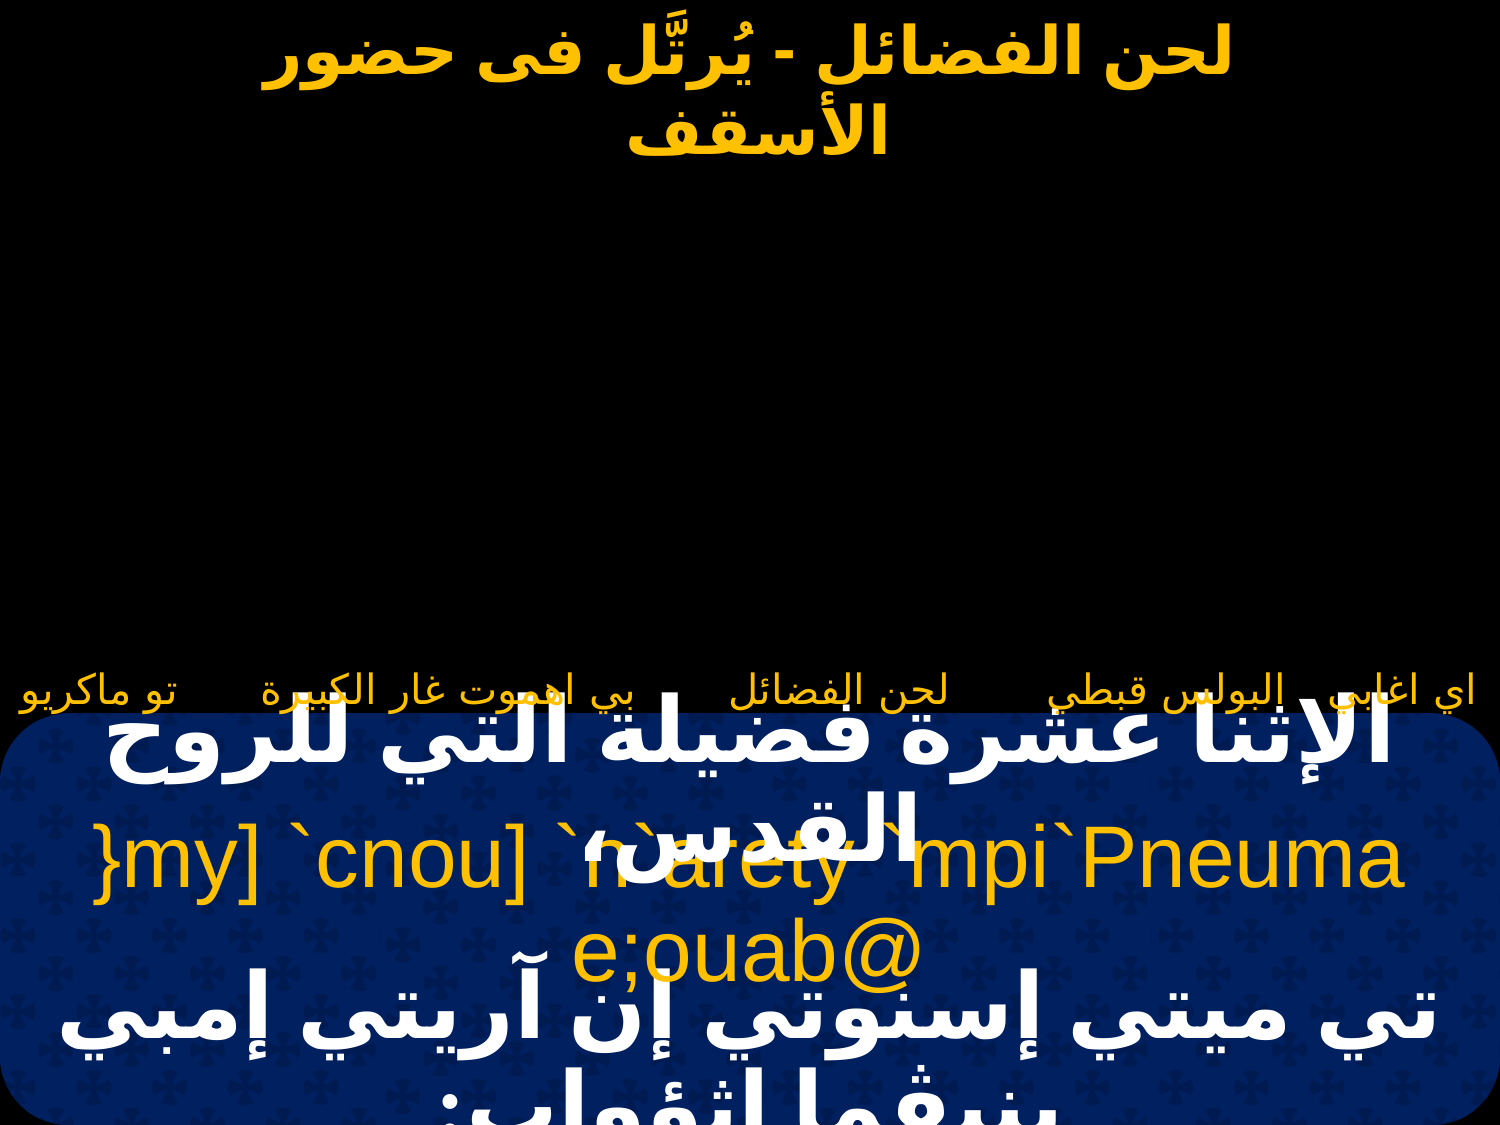

# لحن الفضائل
تو ماكريو
بي اهموت غار الكبيرة
لحن الفضائل
البولس قبطي
اي اغابي
الإثنا عشرة فضيلة التي للروح القدس،
}my] `cnou] `n`arety `mpi`Pneuma e;ouab@
تي ميتي إسنوتي إن آريتي إمبي بنيڤما إثؤواب: